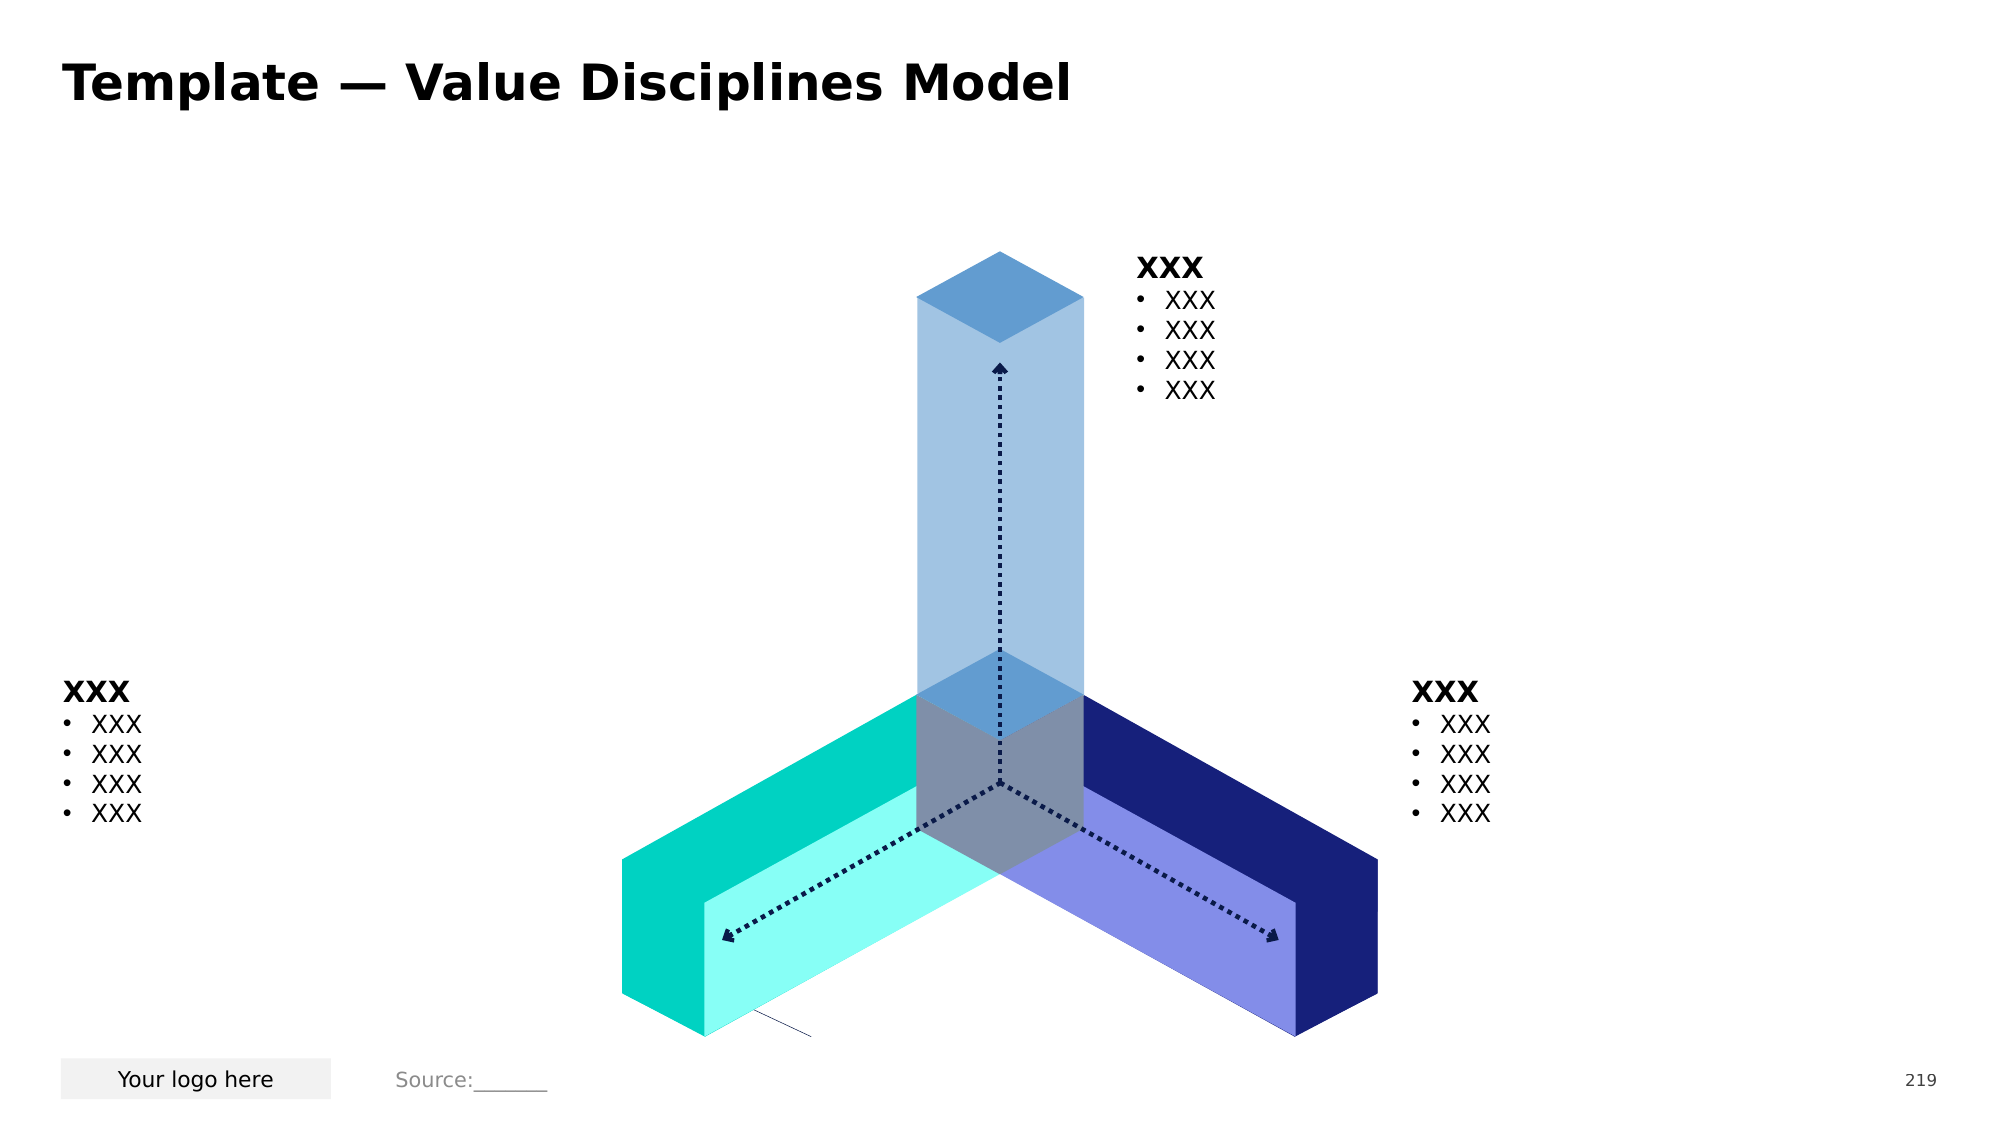

# Template — Value Disciplines Model
XXX
XXX
XXX
XXX
XXX

XXX
XXX
XXX
XXX
XXX
XXX
XXX
XXX
XXX
XXX
Source:_______